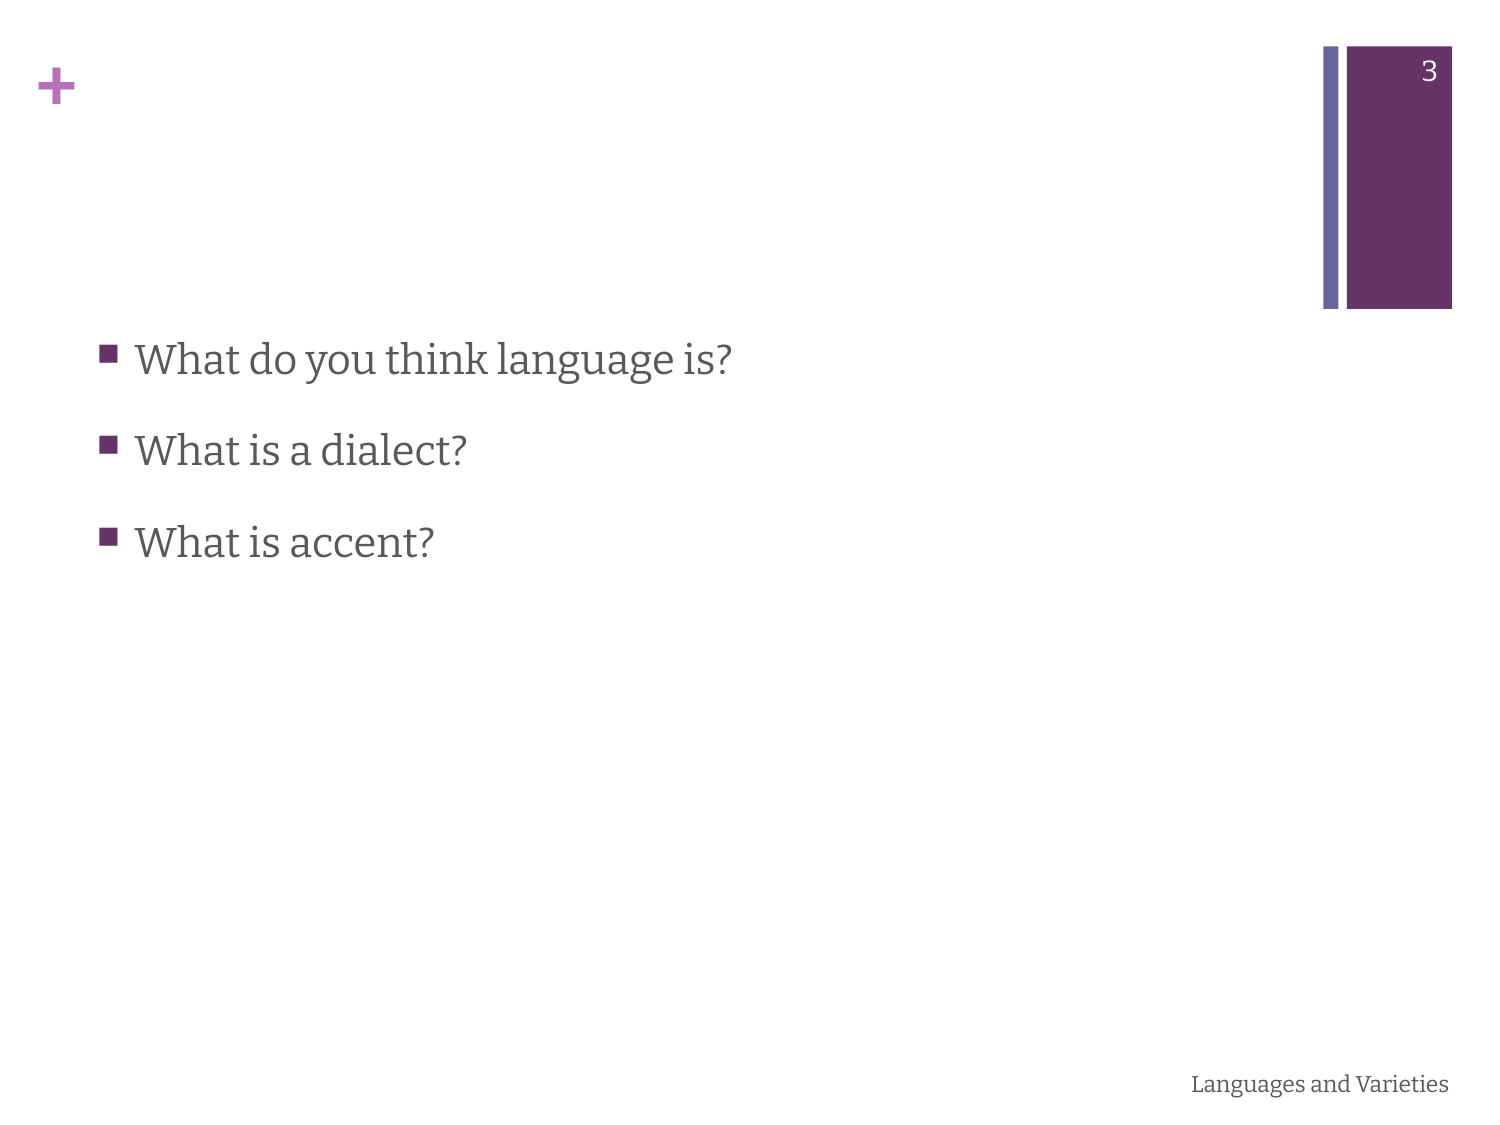

3
#
What do you think language is?
What is a dialect?
What is accent?

Languages and Varieties